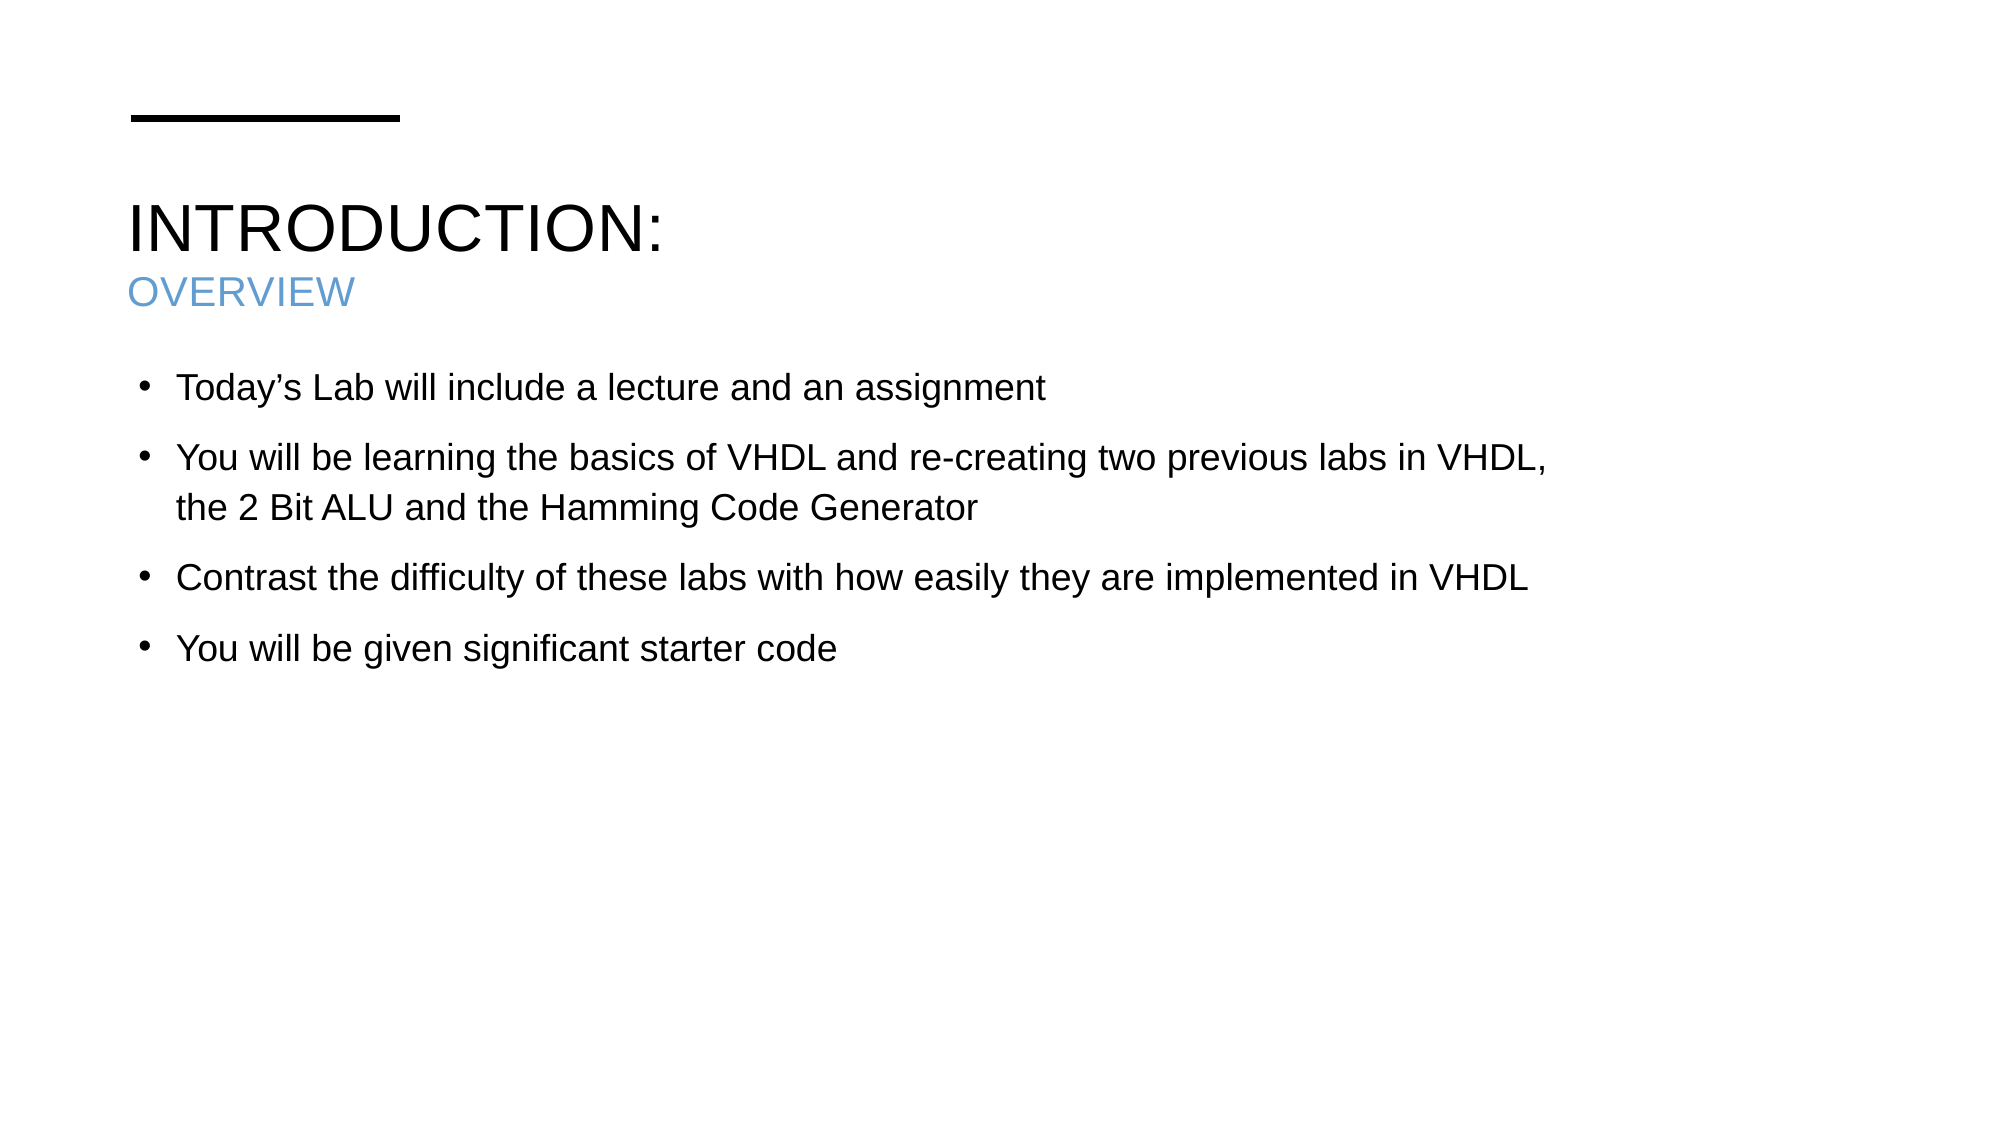

# Introduction: overview
Today’s Lab will include a lecture and an assignment
You will be learning the basics of VHDL and re-creating two previous labs in VHDL, the 2 Bit ALU and the Hamming Code Generator
Contrast the difficulty of these labs with how easily they are implemented in VHDL
You will be given significant starter code